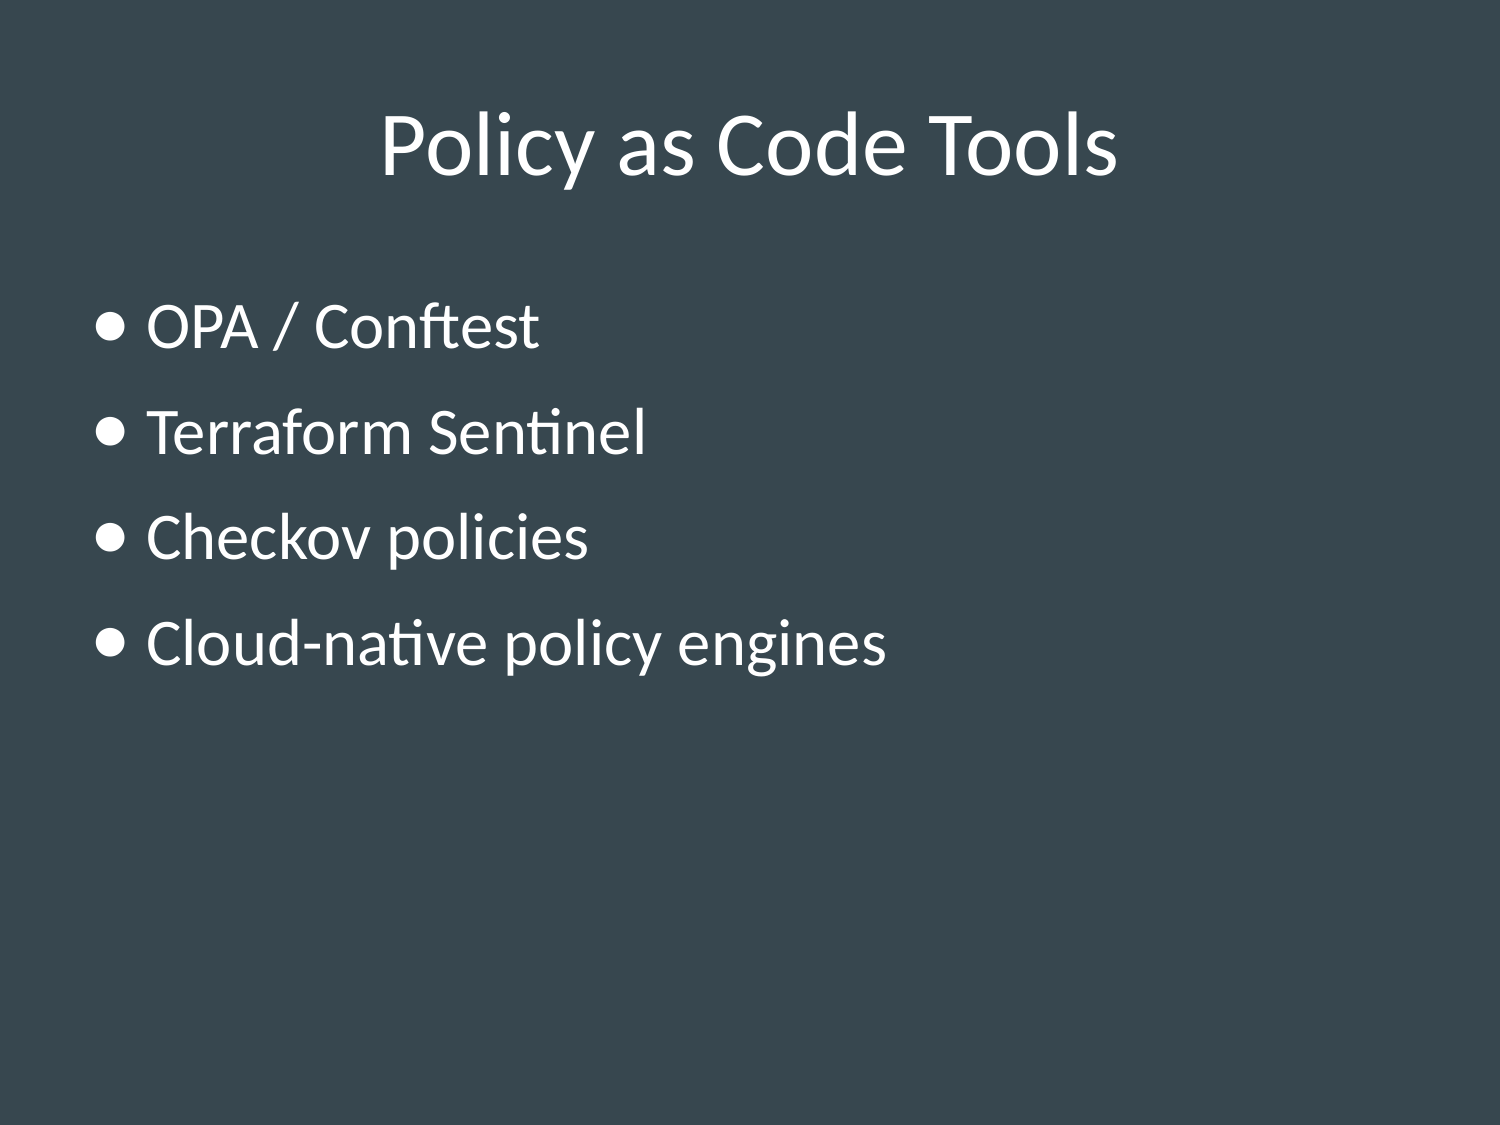

# Policy as Code Tools
OPA / Conftest
Terraform Sentinel
Checkov policies
Cloud-native policy engines